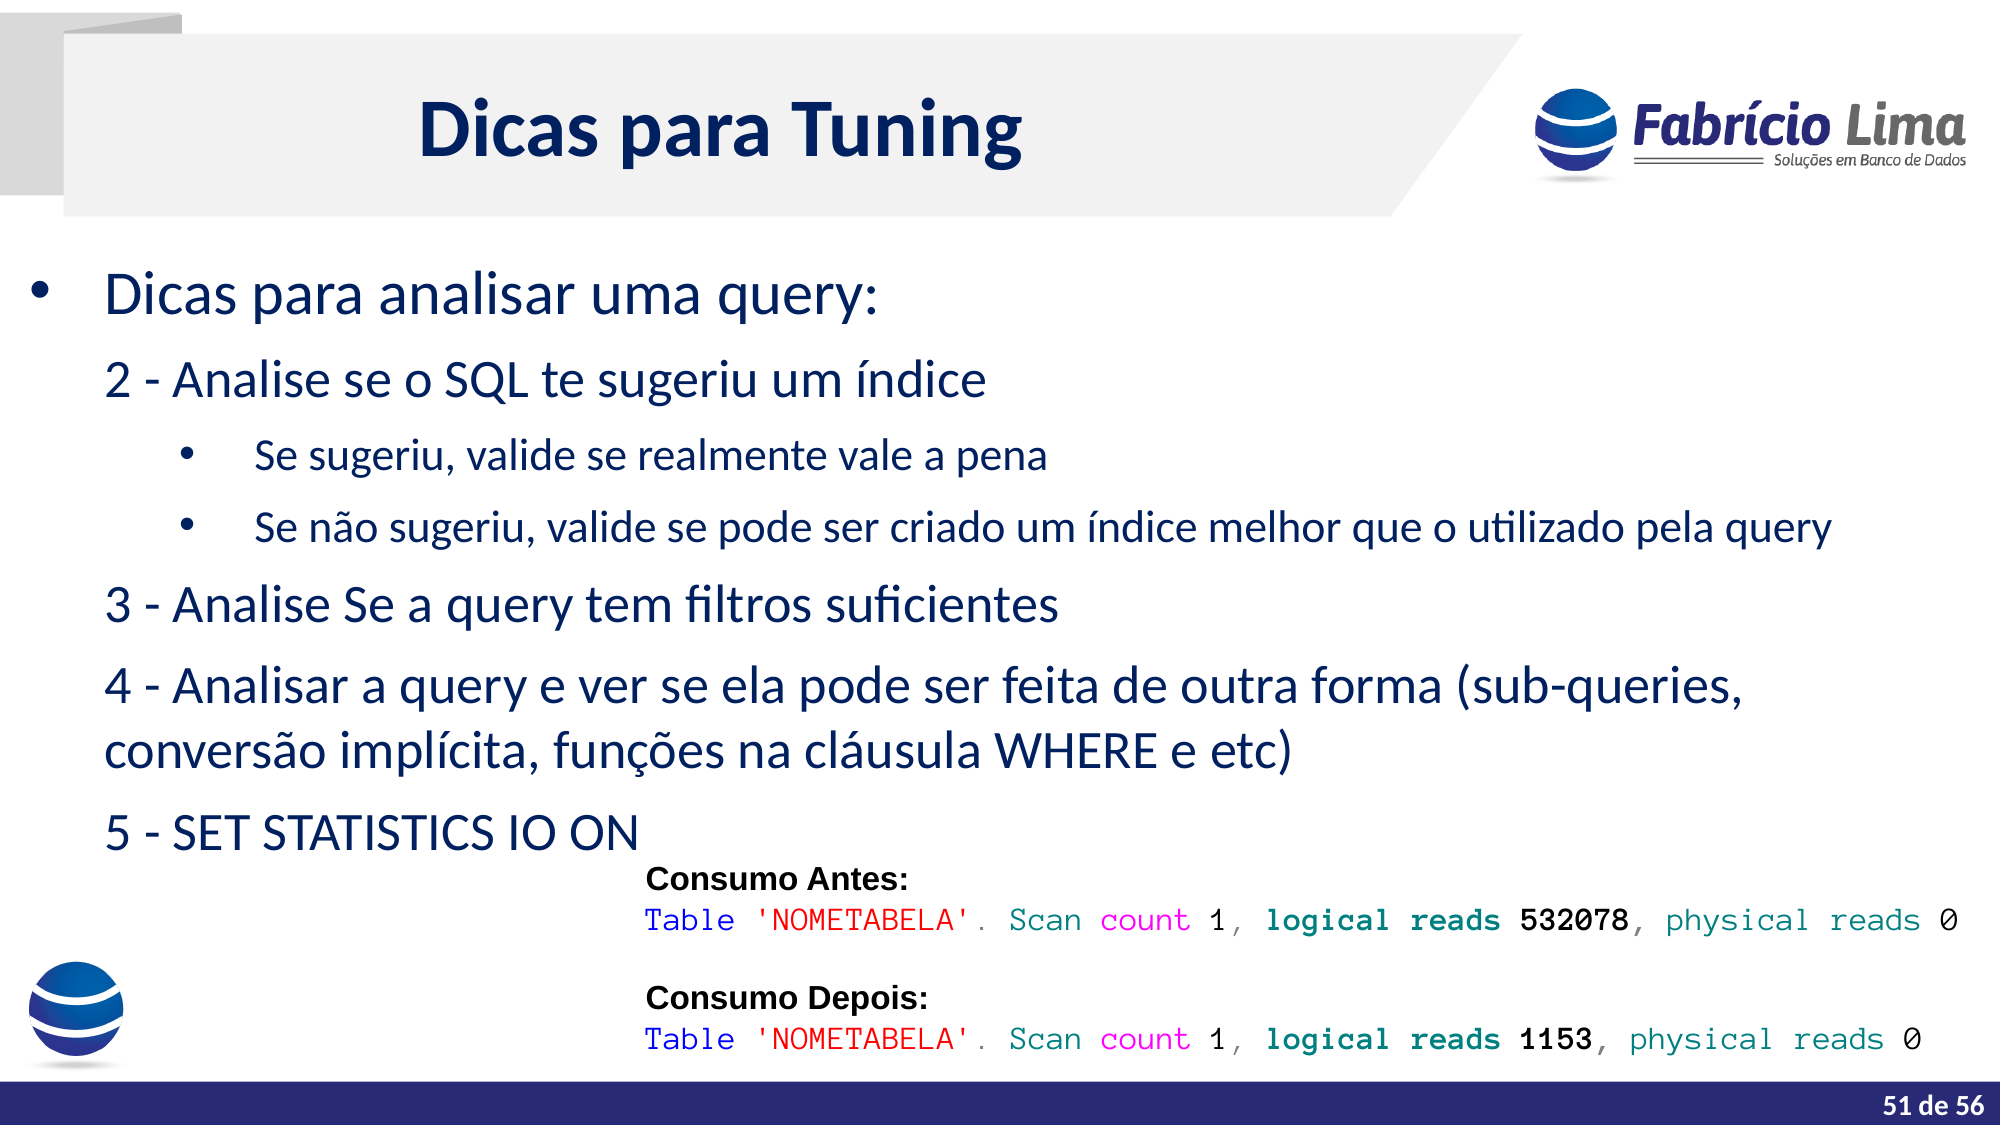

Dicas para Tuning
Dicas para analisar uma query:
2 - Analise se o SQL te sugeriu um índice
Se sugeriu, valide se realmente vale a pena
Se não sugeriu, valide se pode ser criado um índice melhor que o utilizado pela query
3 - Analise Se a query tem filtros suficientes
4 - Analisar a query e ver se ela pode ser feita de outra forma (sub-queries, conversão implícita, funções na cláusula WHERE e etc)
5 - SET STATISTICS IO ON

Consumo Antes:
Table 'NOMETABELA'. Scan count 1, logical reads 532078, physical reads 0

Consumo Depois:
Table 'NOMETABELA'. Scan count 1, logical reads 1153, physical reads 0
51 de 56